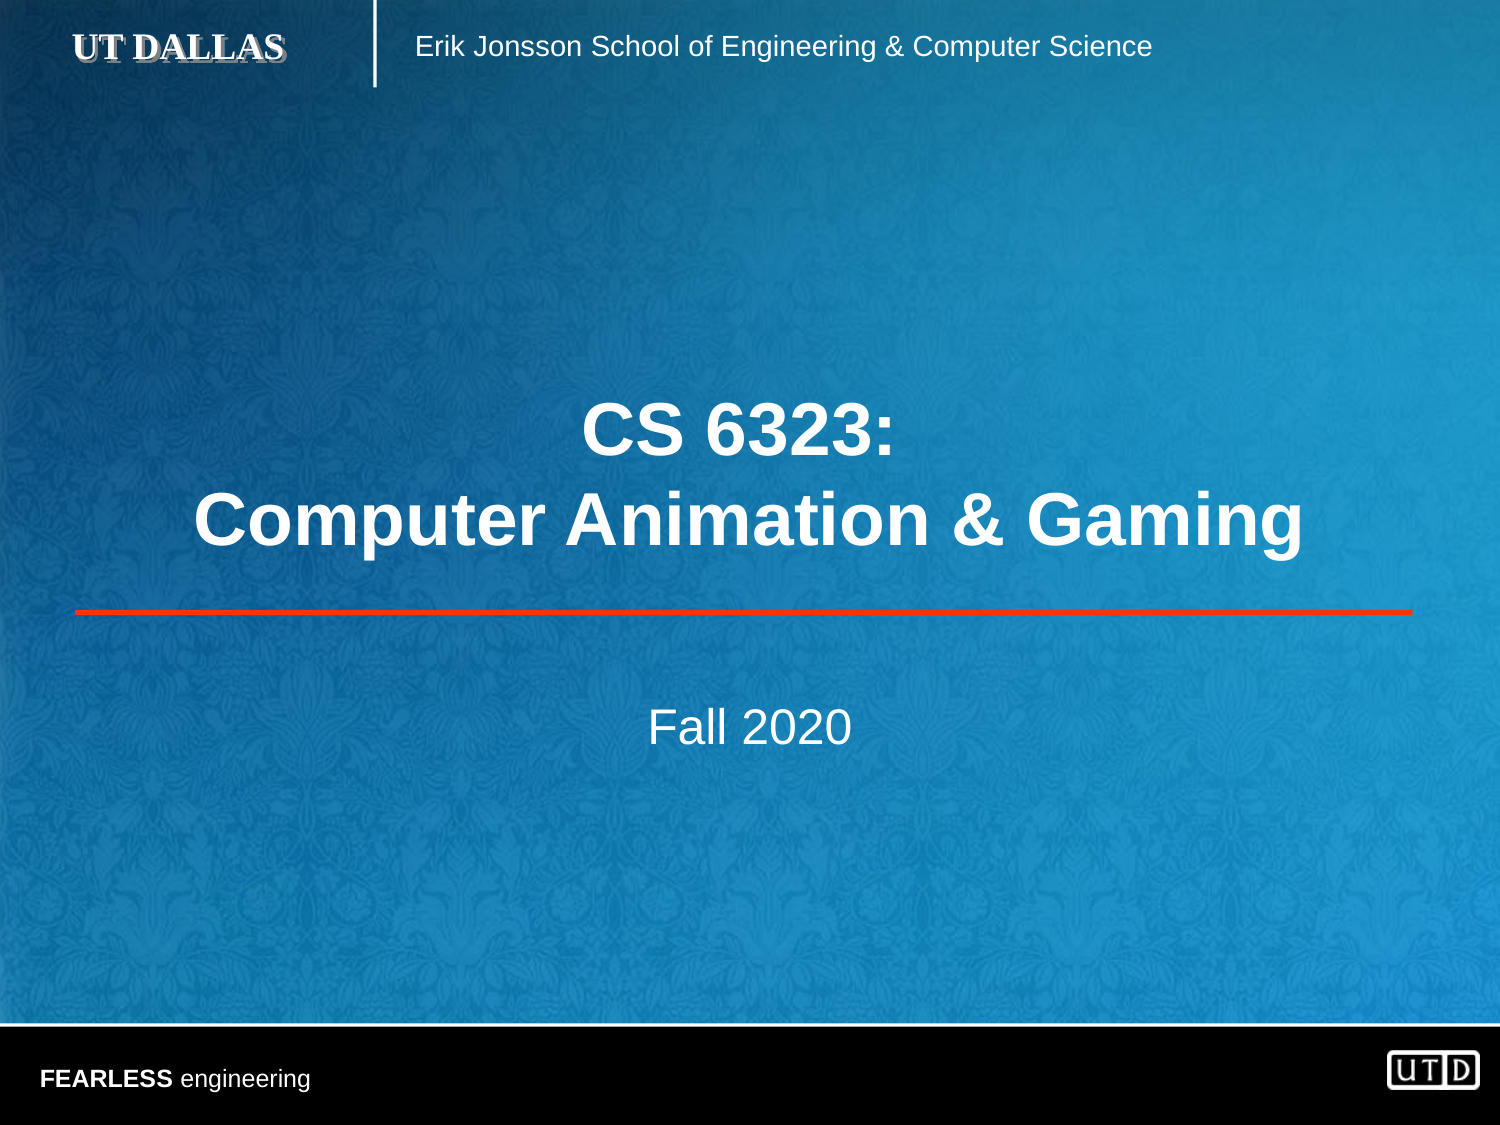

# CS 6323: Computer Animation & Gaming

Fall 2020